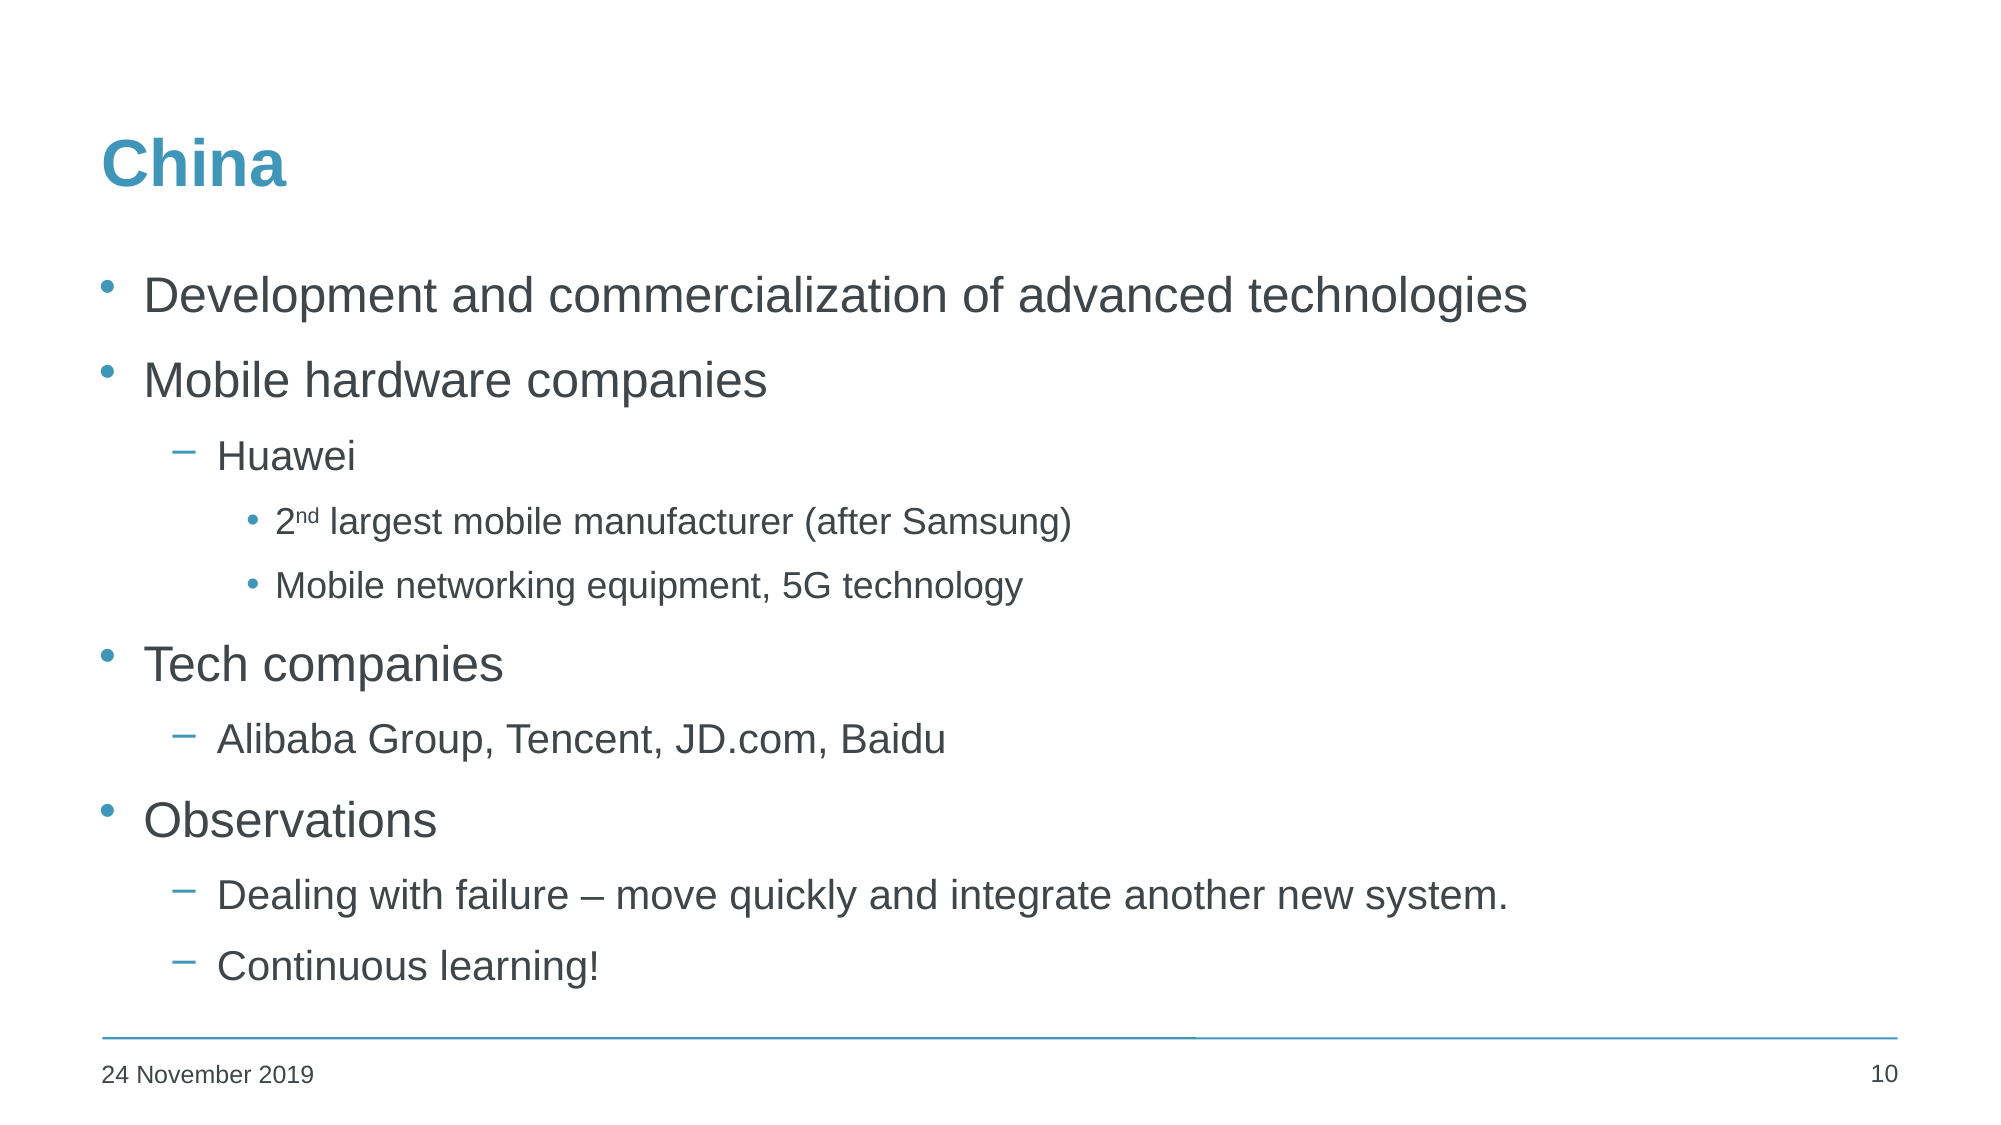

# China
Development and commercialization of advanced technologies
Mobile hardware companies
Huawei
2nd largest mobile manufacturer (after Samsung)
Mobile networking equipment, 5G technology
Tech companies
Alibaba Group, Tencent, JD.com, Baidu
Observations
Dealing with failure – move quickly and integrate another new system.
Continuous learning!

10
24 November 2019